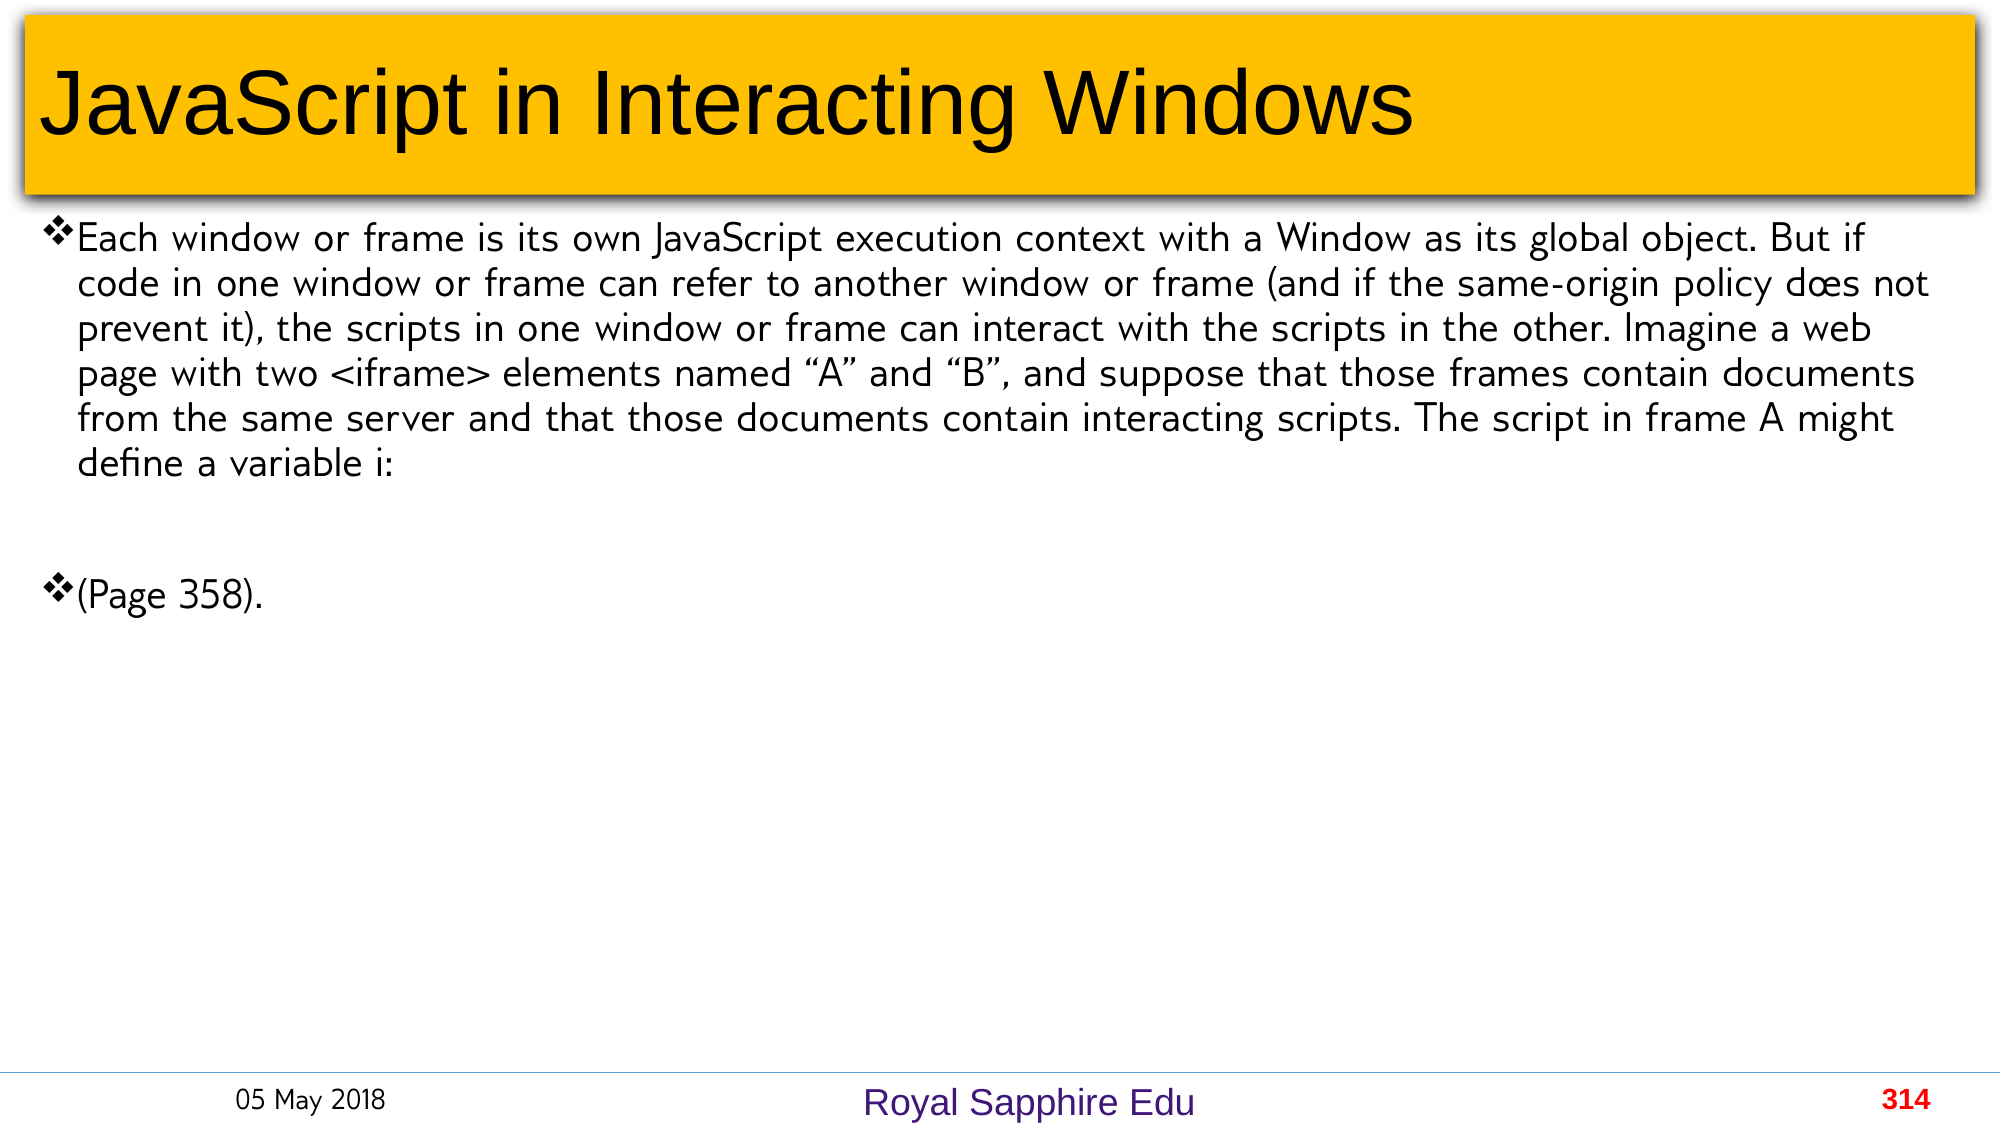

# JavaScript in Interacting Windows
Each window or frame is its own JavaScript execution context with a Window as its global object. But if code in one window or frame can refer to another window or frame (and if the same-origin policy does not prevent it), the scripts in one window or frame can interact with the scripts in the other. Imagine a web page with two <iframe> elements named “A” and “B”, and suppose that those frames contain documents from the same server and that those documents contain interacting scripts. The script in frame A might define a variable i:

(Page 358).
05 May 2018
314